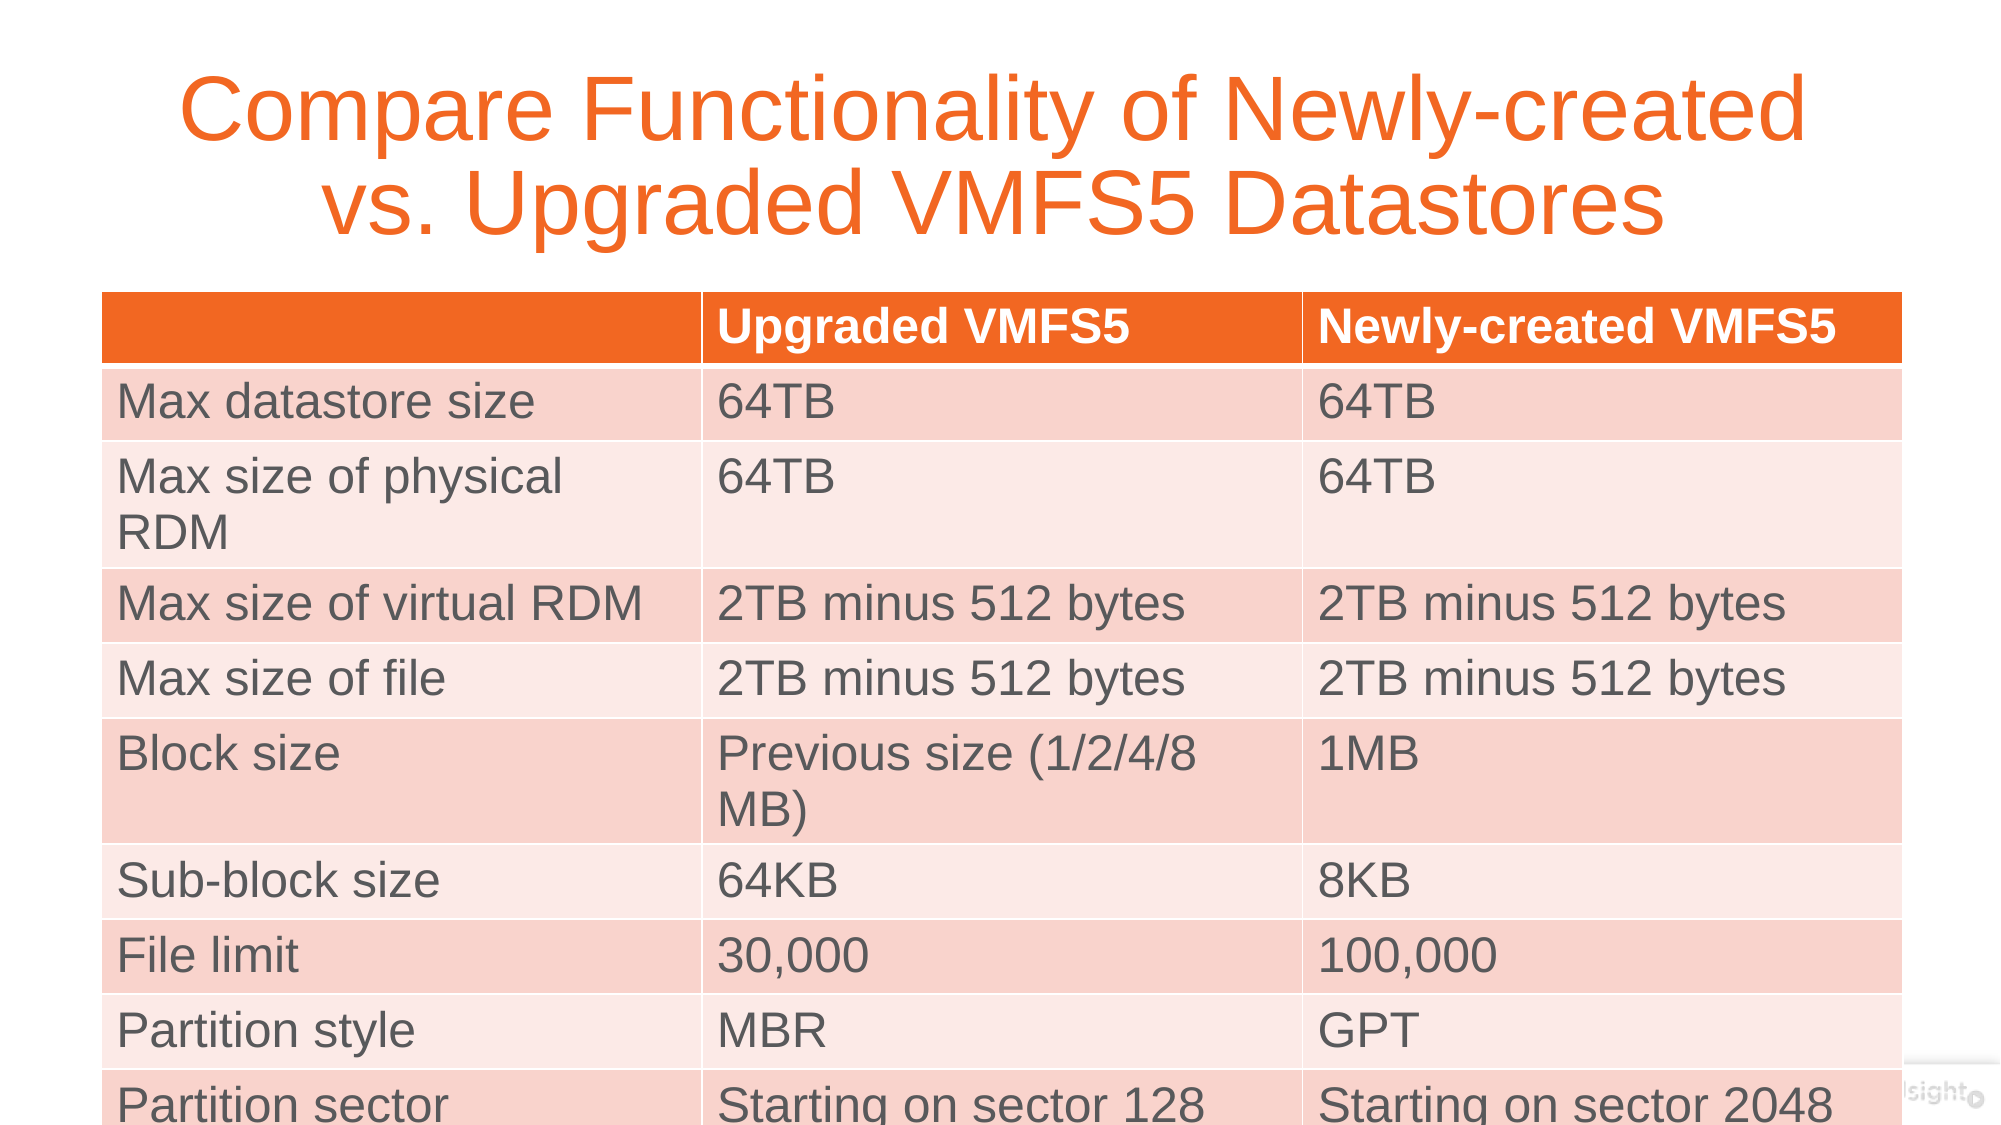

# Compare Functionality of Newly-created vs. Upgraded VMFS5 Datastores
|  | Upgraded VMFS5 | Newly-created VMFS5 |
| --- | --- | --- |
| Max datastore size | 64TB | 64TB |
| Max size of physical RDM | 64TB | 64TB |
| Max size of virtual RDM | 2TB minus 512 bytes | 2TB minus 512 bytes |
| Max size of file | 2TB minus 512 bytes | 2TB minus 512 bytes |
| Block size | Previous size (1/2/4/8 MB) | 1MB |
| Sub-block size | 64KB | 8KB |
| File limit | 30,000 | 100,000 |
| Partition style | MBR | GPT |
| Partition sector | Starting on sector 128 | Starting on sector 2048 |